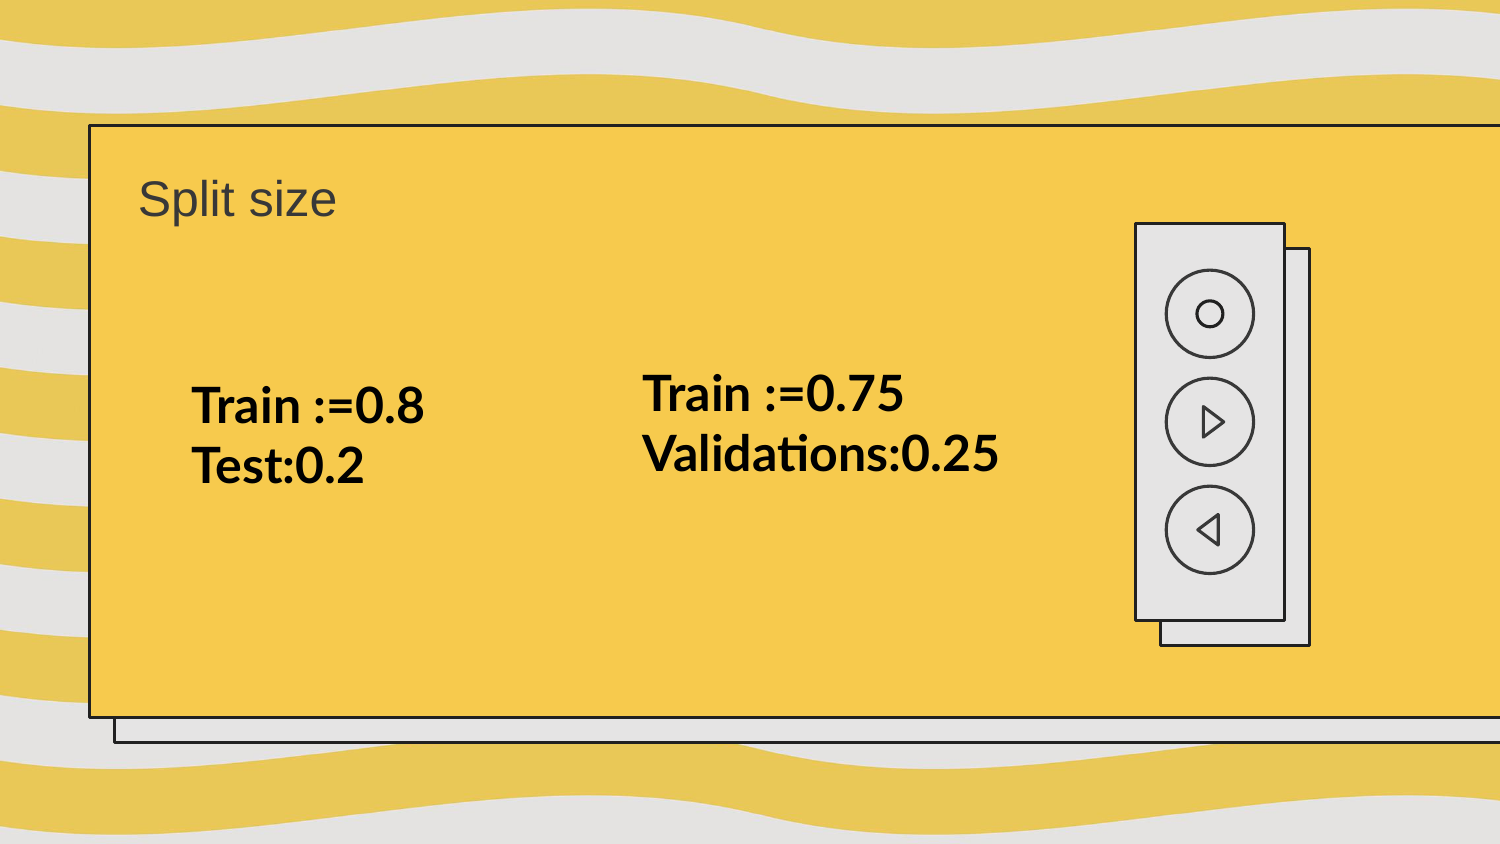

Split size
Train :=0.75
Validations:0.25
Train :=0.8
Test:0.2